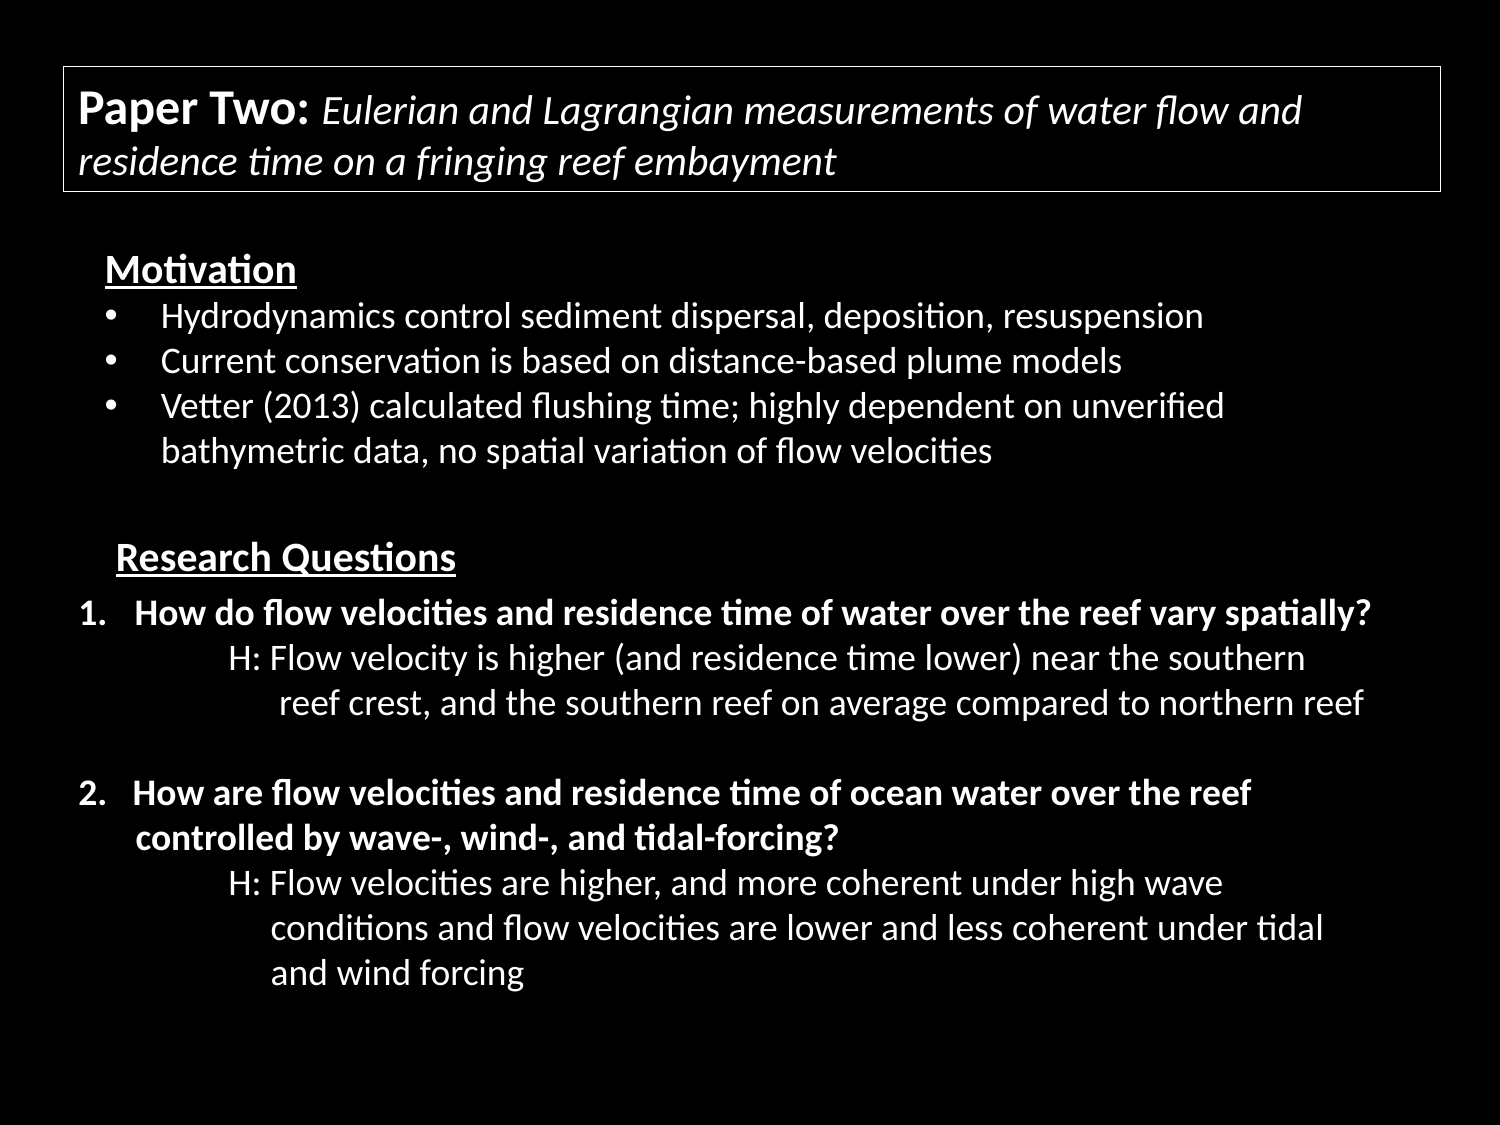

Paper Two: Eulerian and Lagrangian measurements of water flow and residence time on a fringing reef embayment
Motivation
Hydrodynamics control sediment dispersal, deposition, resuspension
Current conservation is based on distance-based plume models
Vetter (2013) calculated flushing time; highly dependent on unverified bathymetric data, no spatial variation of flow velocities
Research Questions
How do flow velocities and residence time of water over the reef vary spatially?
	H: Flow velocity is higher (and residence time lower) near the southern 	      reef crest, and the southern reef on average compared to northern reef

2.   How are flow velocities and residence time of ocean water over the reef      controlled by wave-, wind-, and tidal-forcing?
	H: Flow velocities are higher, and more coherent under high wave 		     conditions and flow velocities are lower and less coherent under tidal 	     and wind forcing